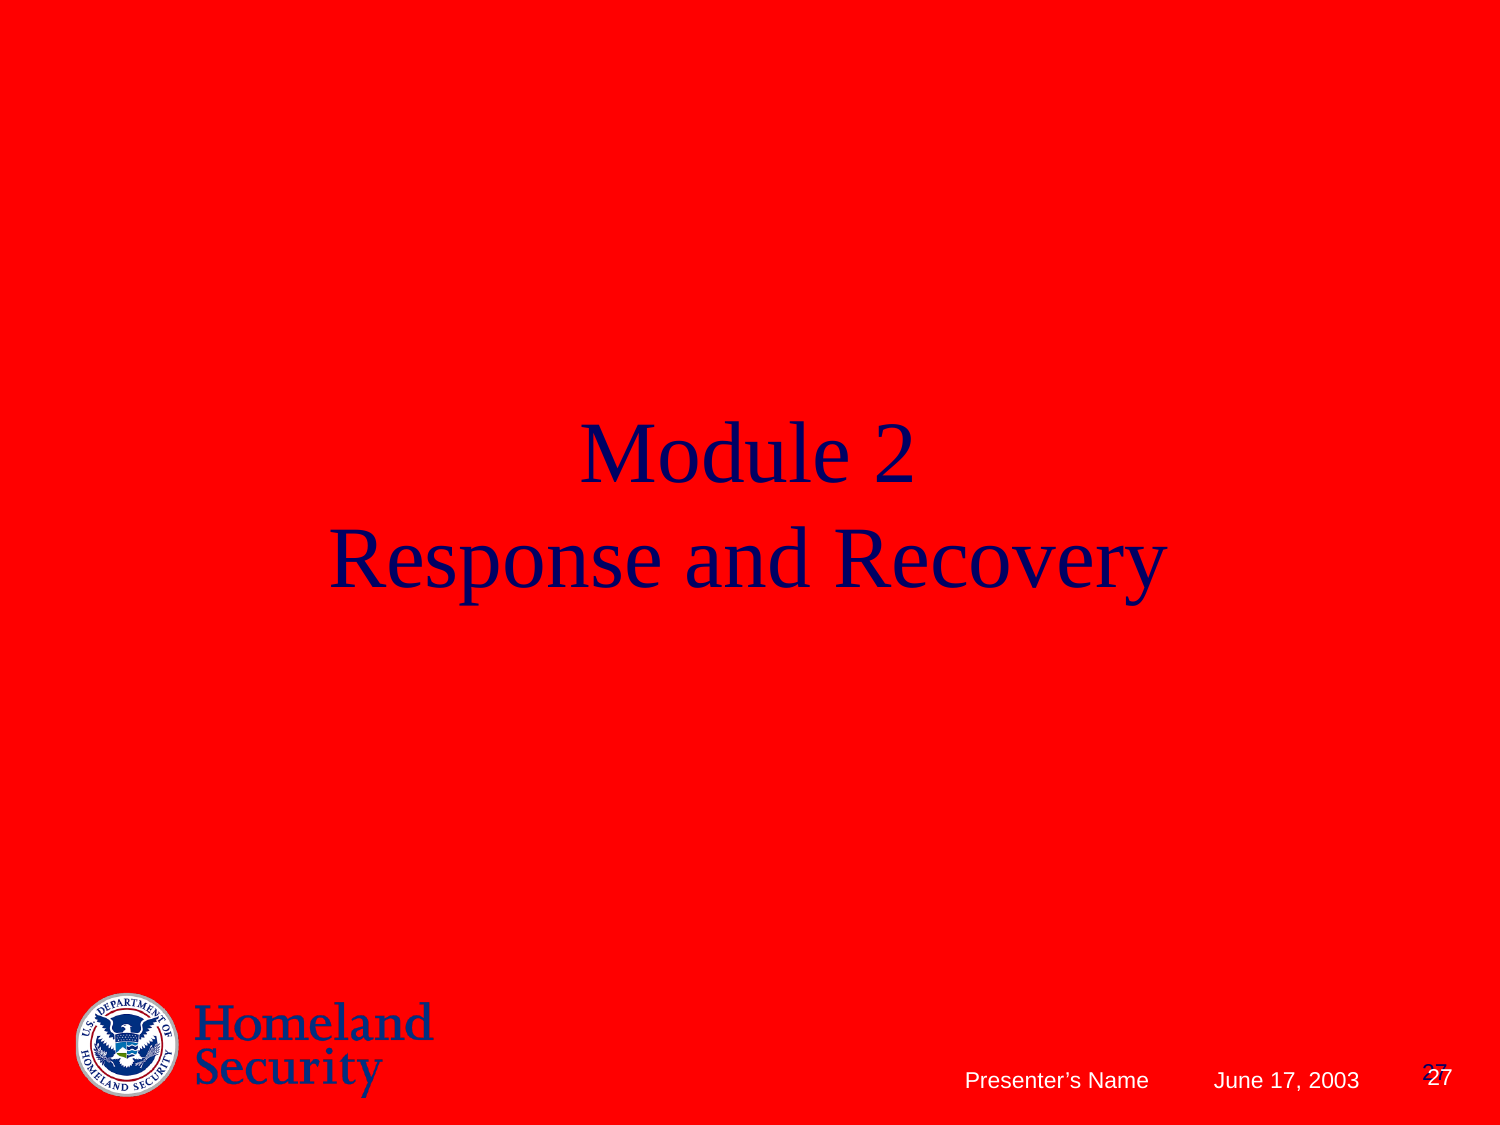

Module 2
Response and Recovery
Exercise – Business Sensitive – Exercise
27